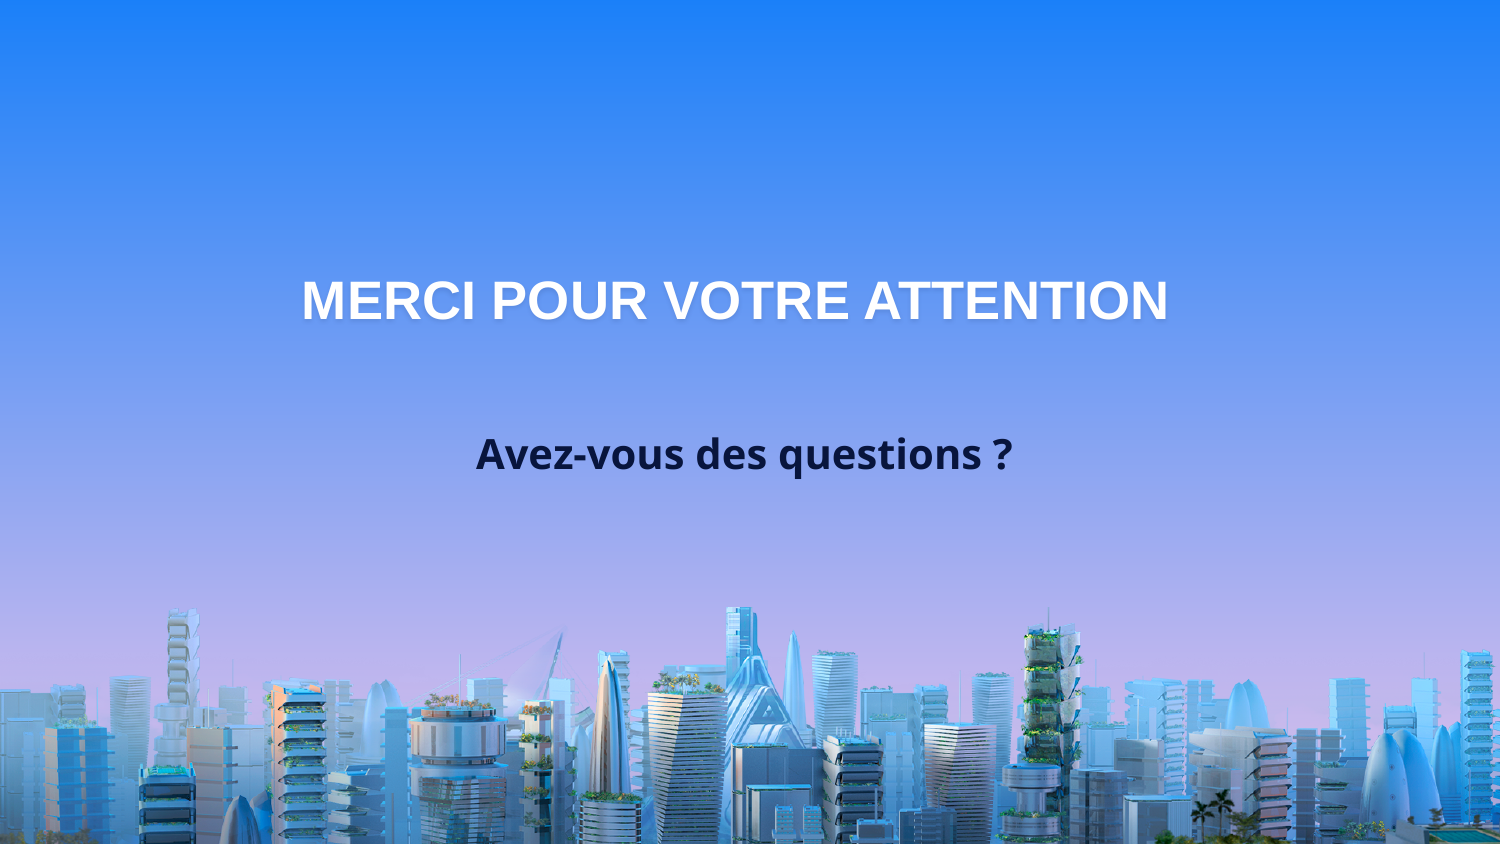

MERCI POUR VOTRE ATTENTION
Avez-vous des questions ?